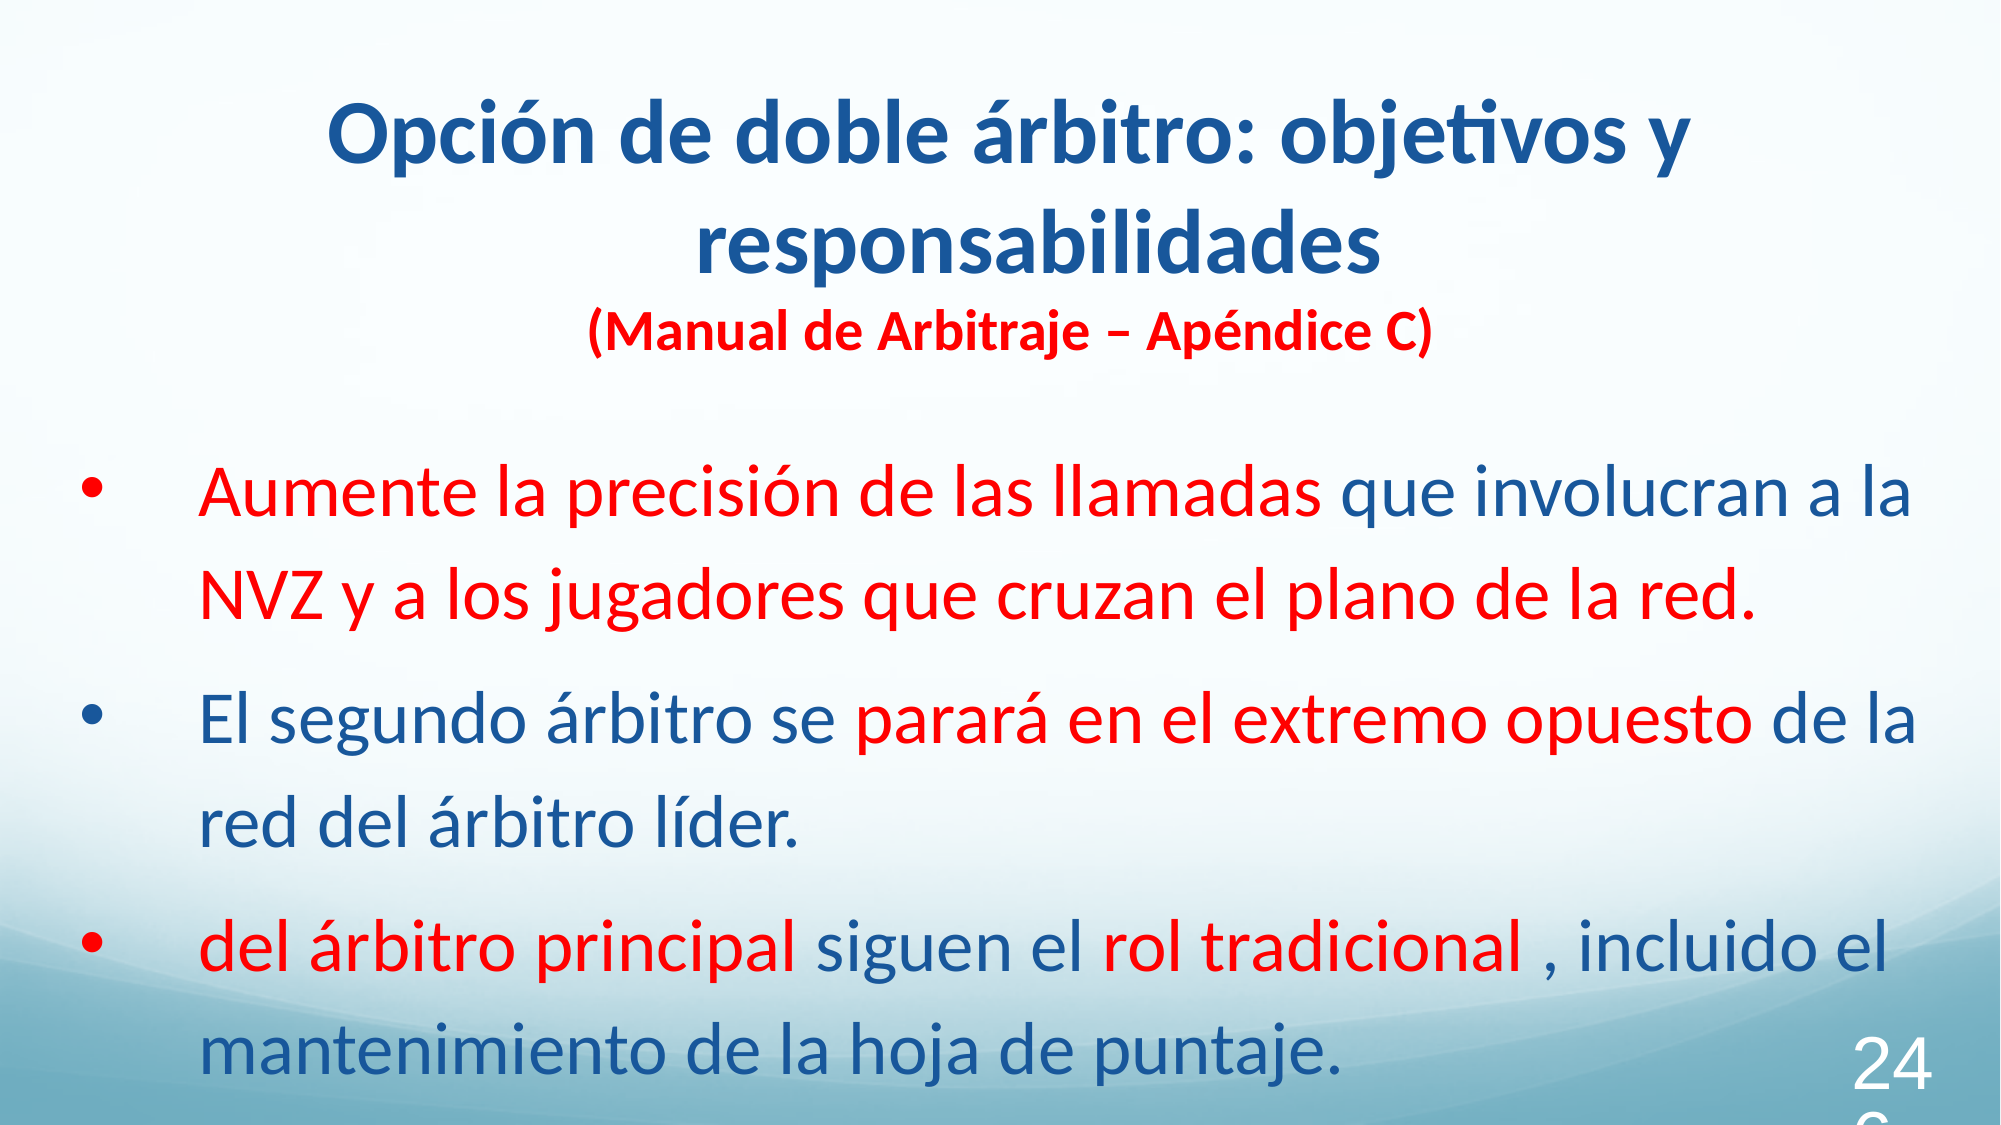

Opción de doble árbitro: objetivos y responsabilidades
(Manual de Arbitraje – Apéndice C)

Aumente la precisión de las llamadas que involucran a la NVZ y a los jugadores que cruzan el plano de la red.
El segundo árbitro se parará en el extremo opuesto de la red del árbitro líder.
del árbitro principal siguen el rol tradicional , incluido el mantenimiento de la hoja de puntaje.

246